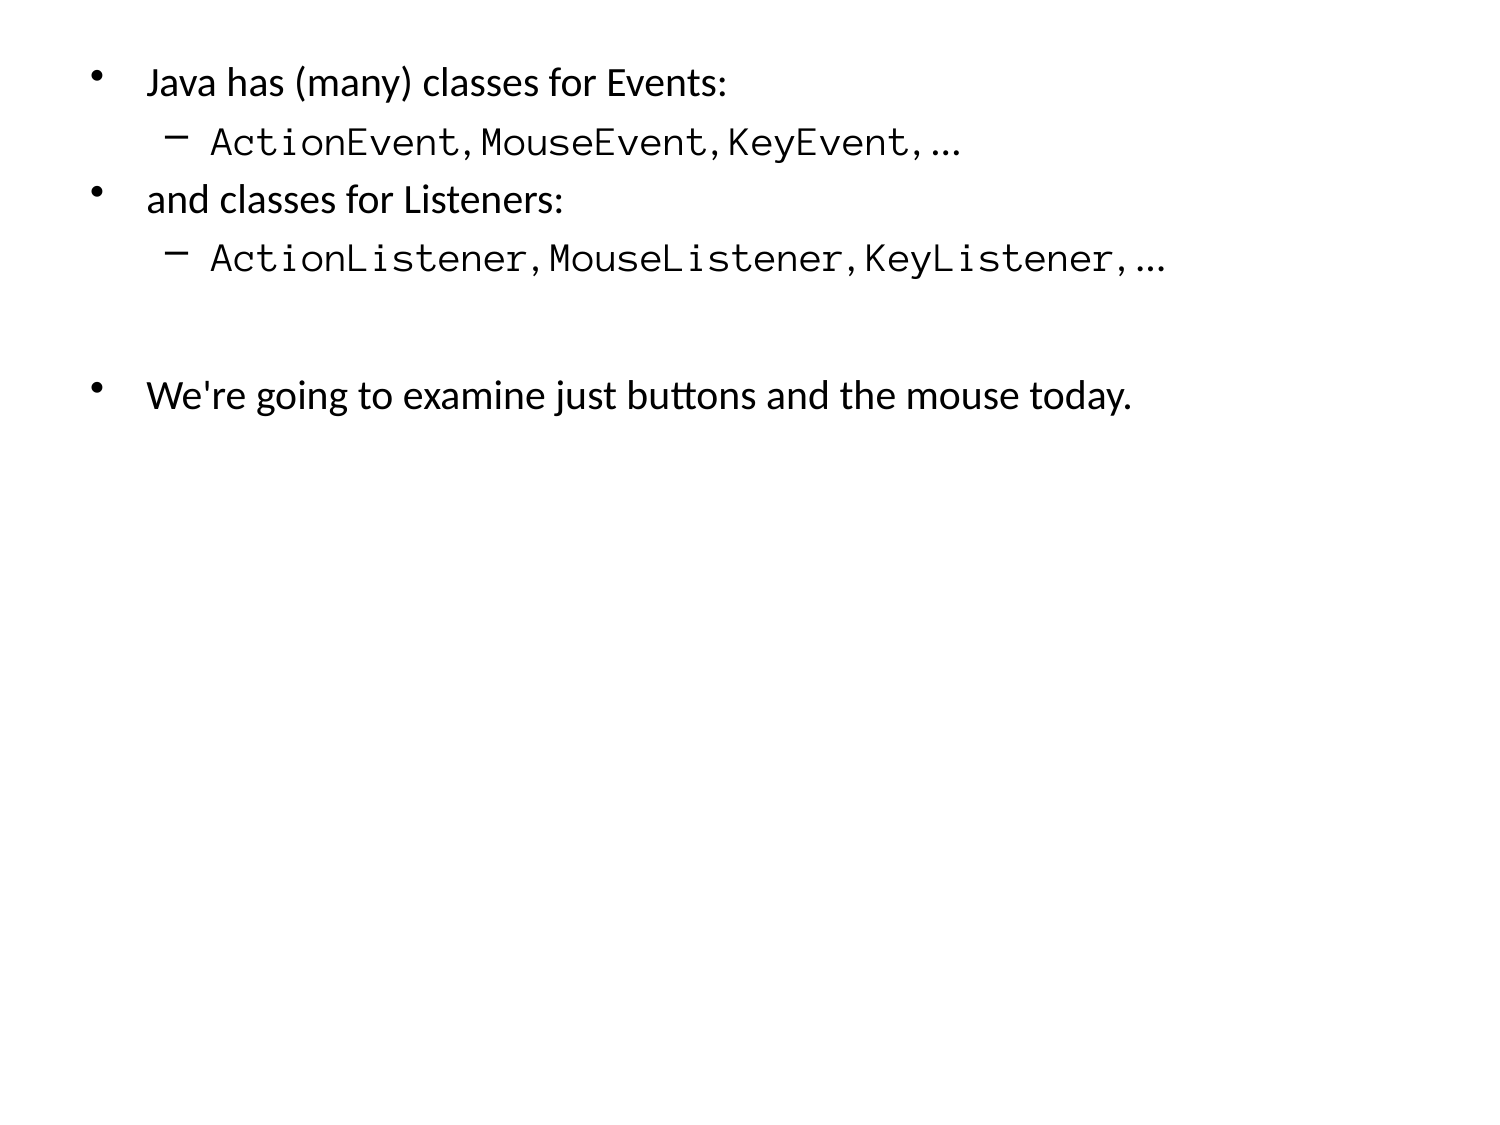

Java has (many) classes for Events:
ActionEvent, MouseEvent, KeyEvent, …
and classes for Listeners:
ActionListener, MouseListener, KeyListener, …

We're going to examine just buttons and the mouse today.